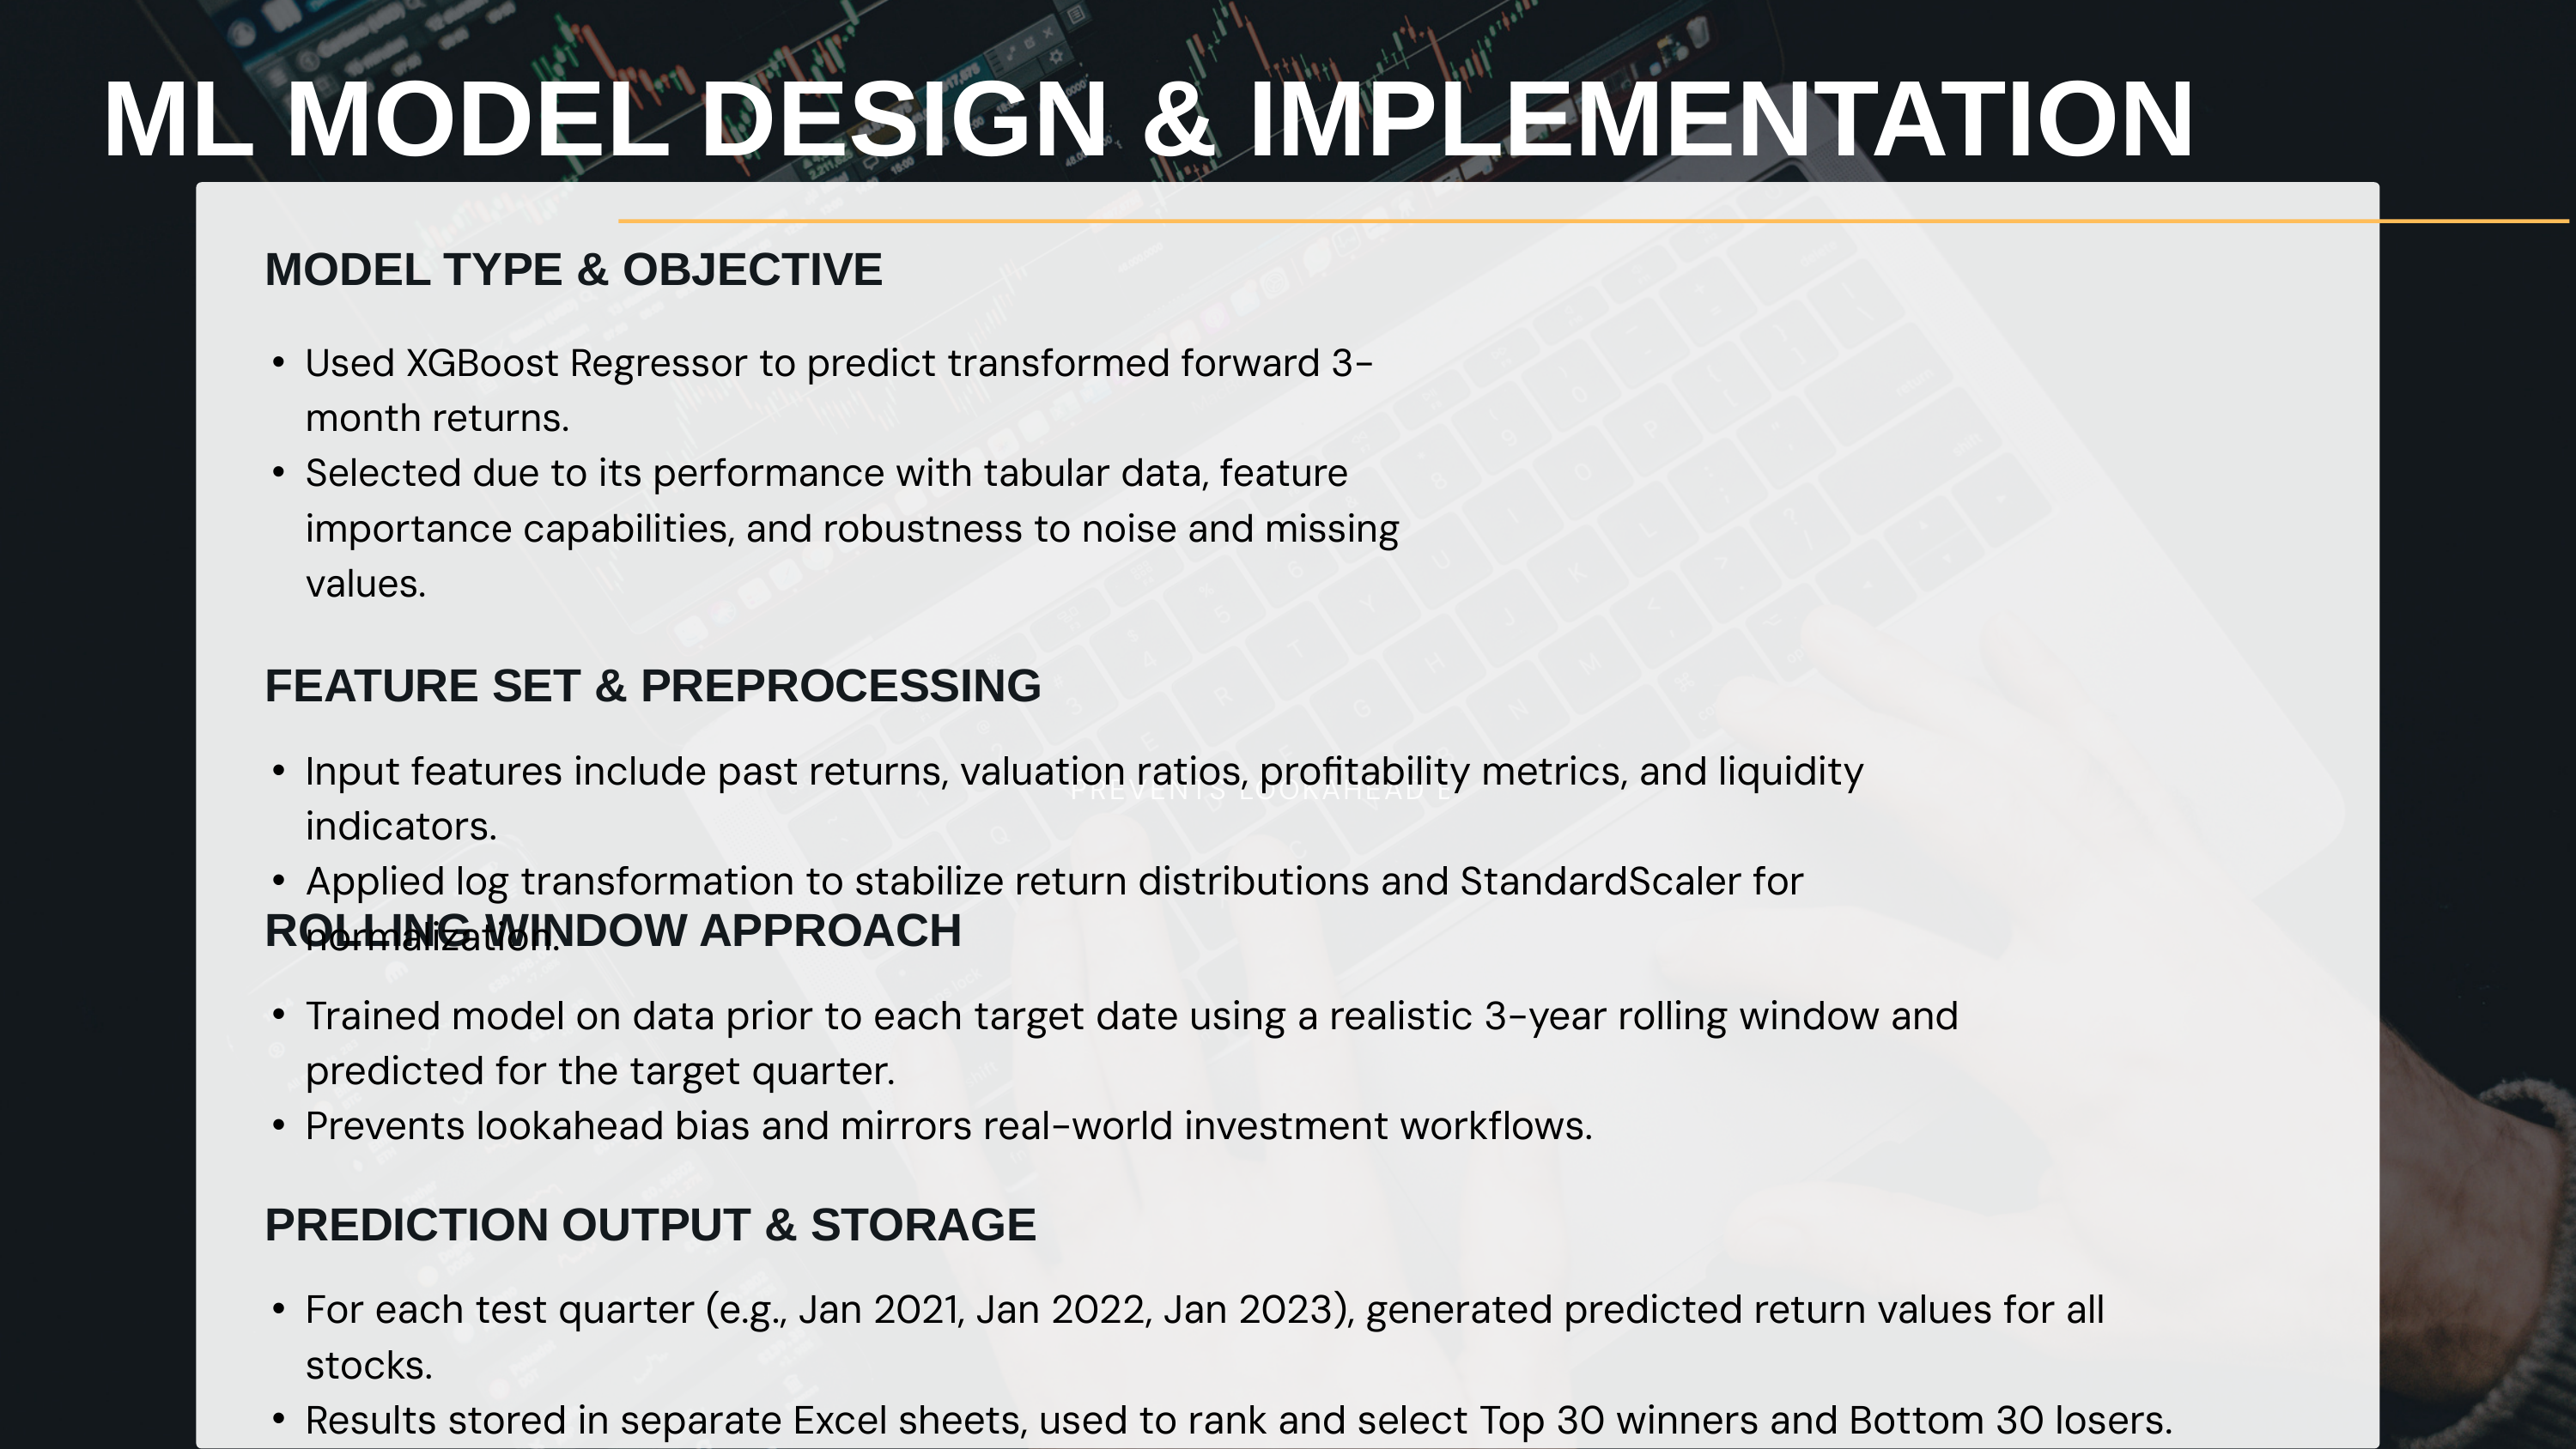

ML MODEL DESIGN & IMPLEMENTATION

PREVENTS LOOKAHEAD BIAS

| MODEL TYPE & OBJECTIVE |
| --- |

Used XGBoost Regressor to predict transformed forward 3-month returns.​
Selected due to its performance with tabular data, feature importance capabilities, and robustness to noise and missing values.
| FEATURE SET & PREPROCESSING |
| --- |
Input features include past returns, valuation ratios, profitability metrics, and liquidity indicators.​
Applied log transformation to stabilize return distributions and StandardScaler for normalization.
| ROLLING WINDOW APPROACH |
| --- |
Trained model on data prior to each target date using a realistic 3-year rolling window and predicted for the target quarter.​
Prevents lookahead bias and mirrors real-world investment workflows.
| PREDICTION OUTPUT & STORAGE |
| --- |
For each test quarter (e.g., Jan 2021, Jan 2022, Jan 2023), generated predicted return values for all stocks.​
Results stored in separate Excel sheets, used to rank and select Top 30 winners and Bottom 30 losers.